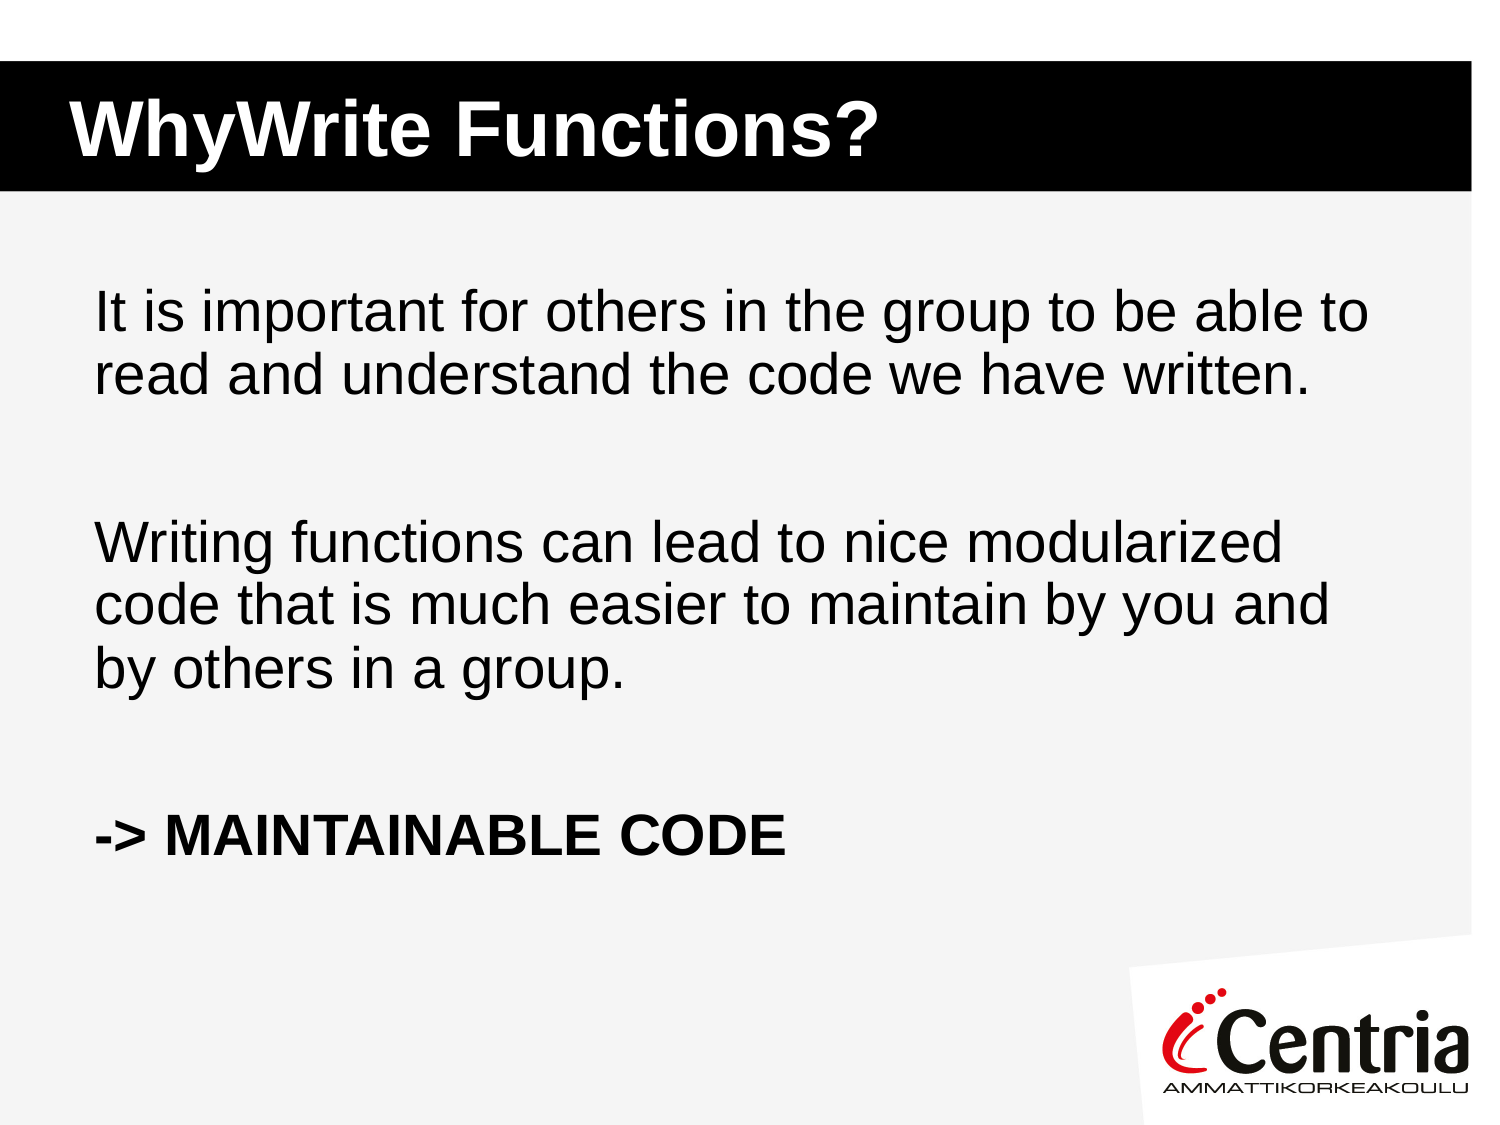

# WhyWrite Functions?
It is important for others in the group to be able to read and understand the code we have written.

Writing functions can lead to nice modularized code that is much easier to maintain by you and by others in a group.

-> MAINTAINABLE CODE